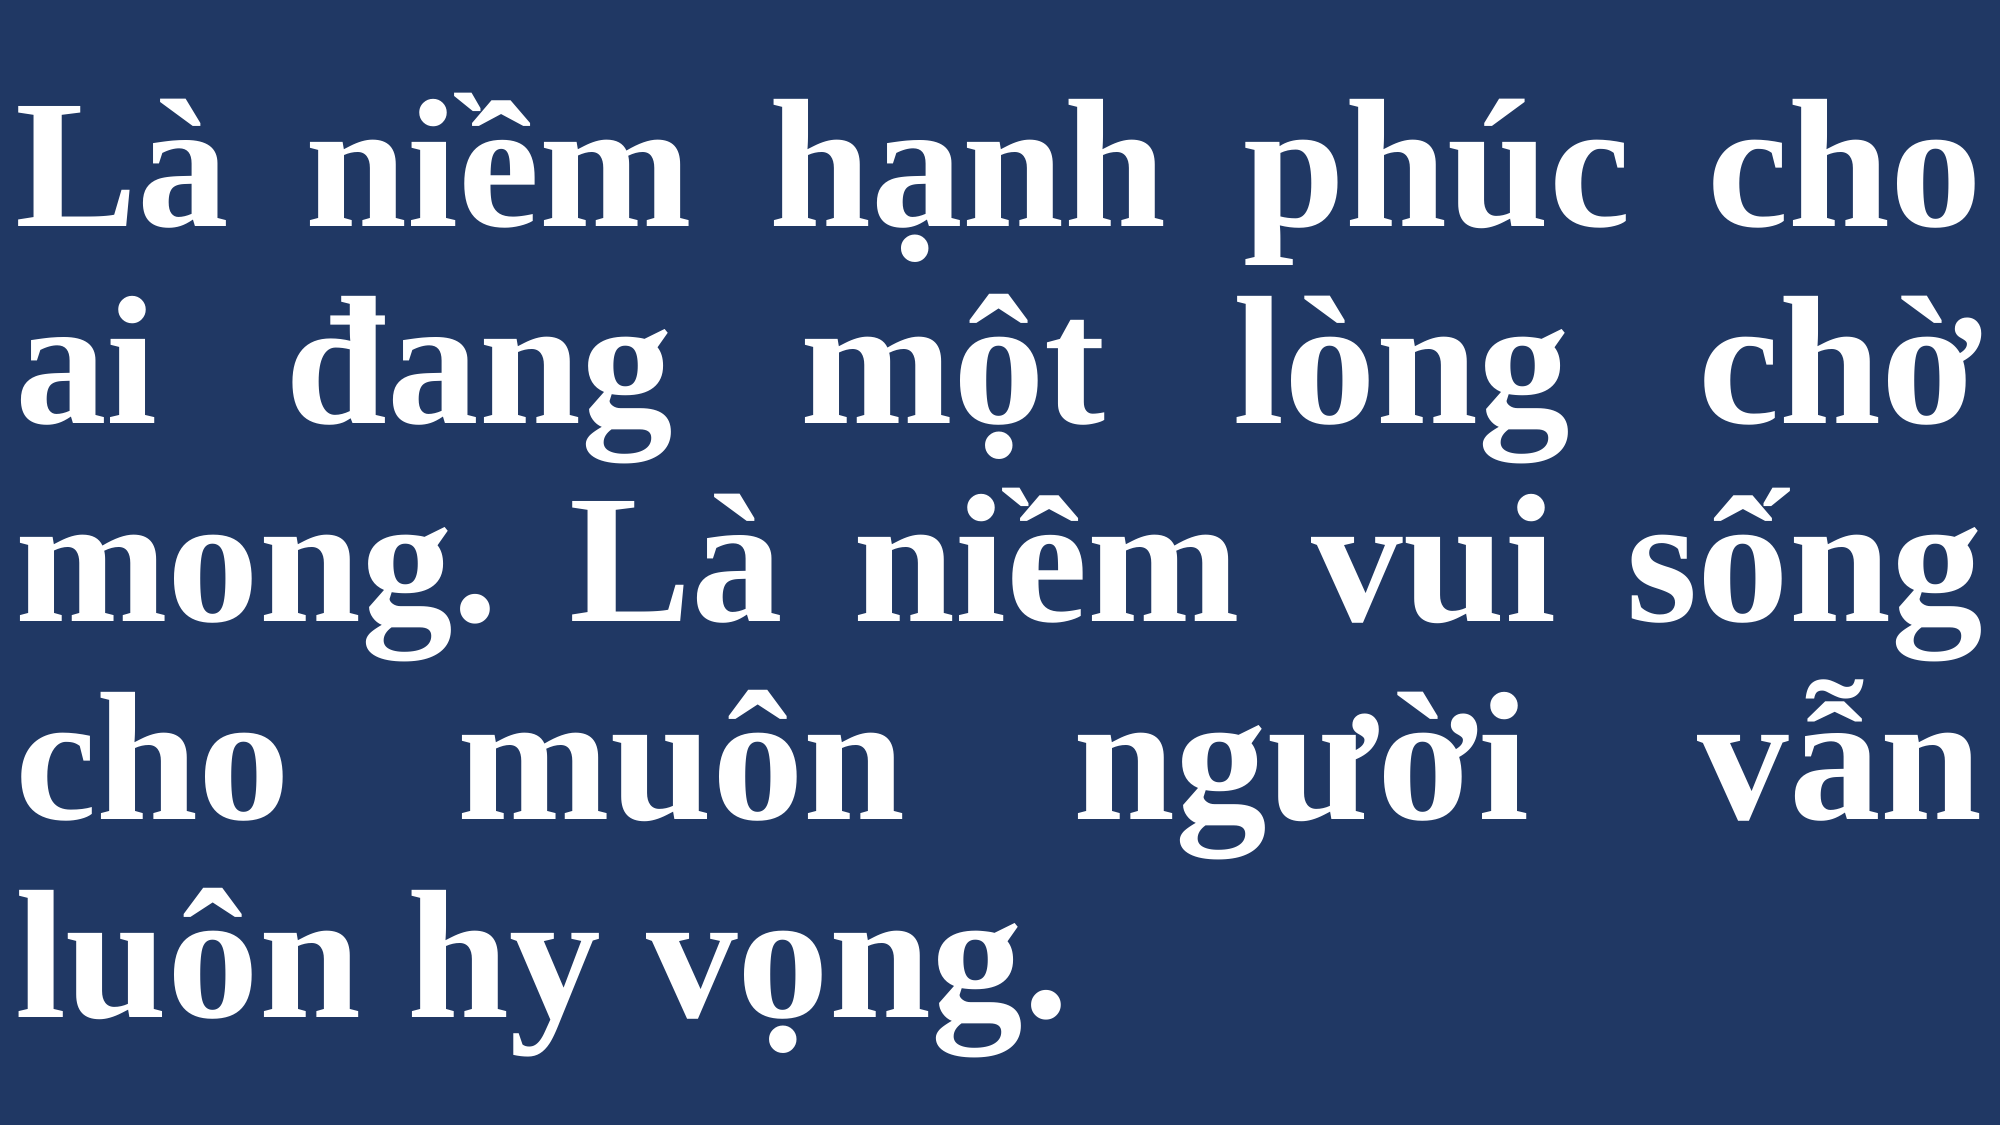

# Là niềm hạnh phúc cho ai đang một lòng chờ mong. Là niềm vui sống cho muôn người vẫn luôn hy vọng.